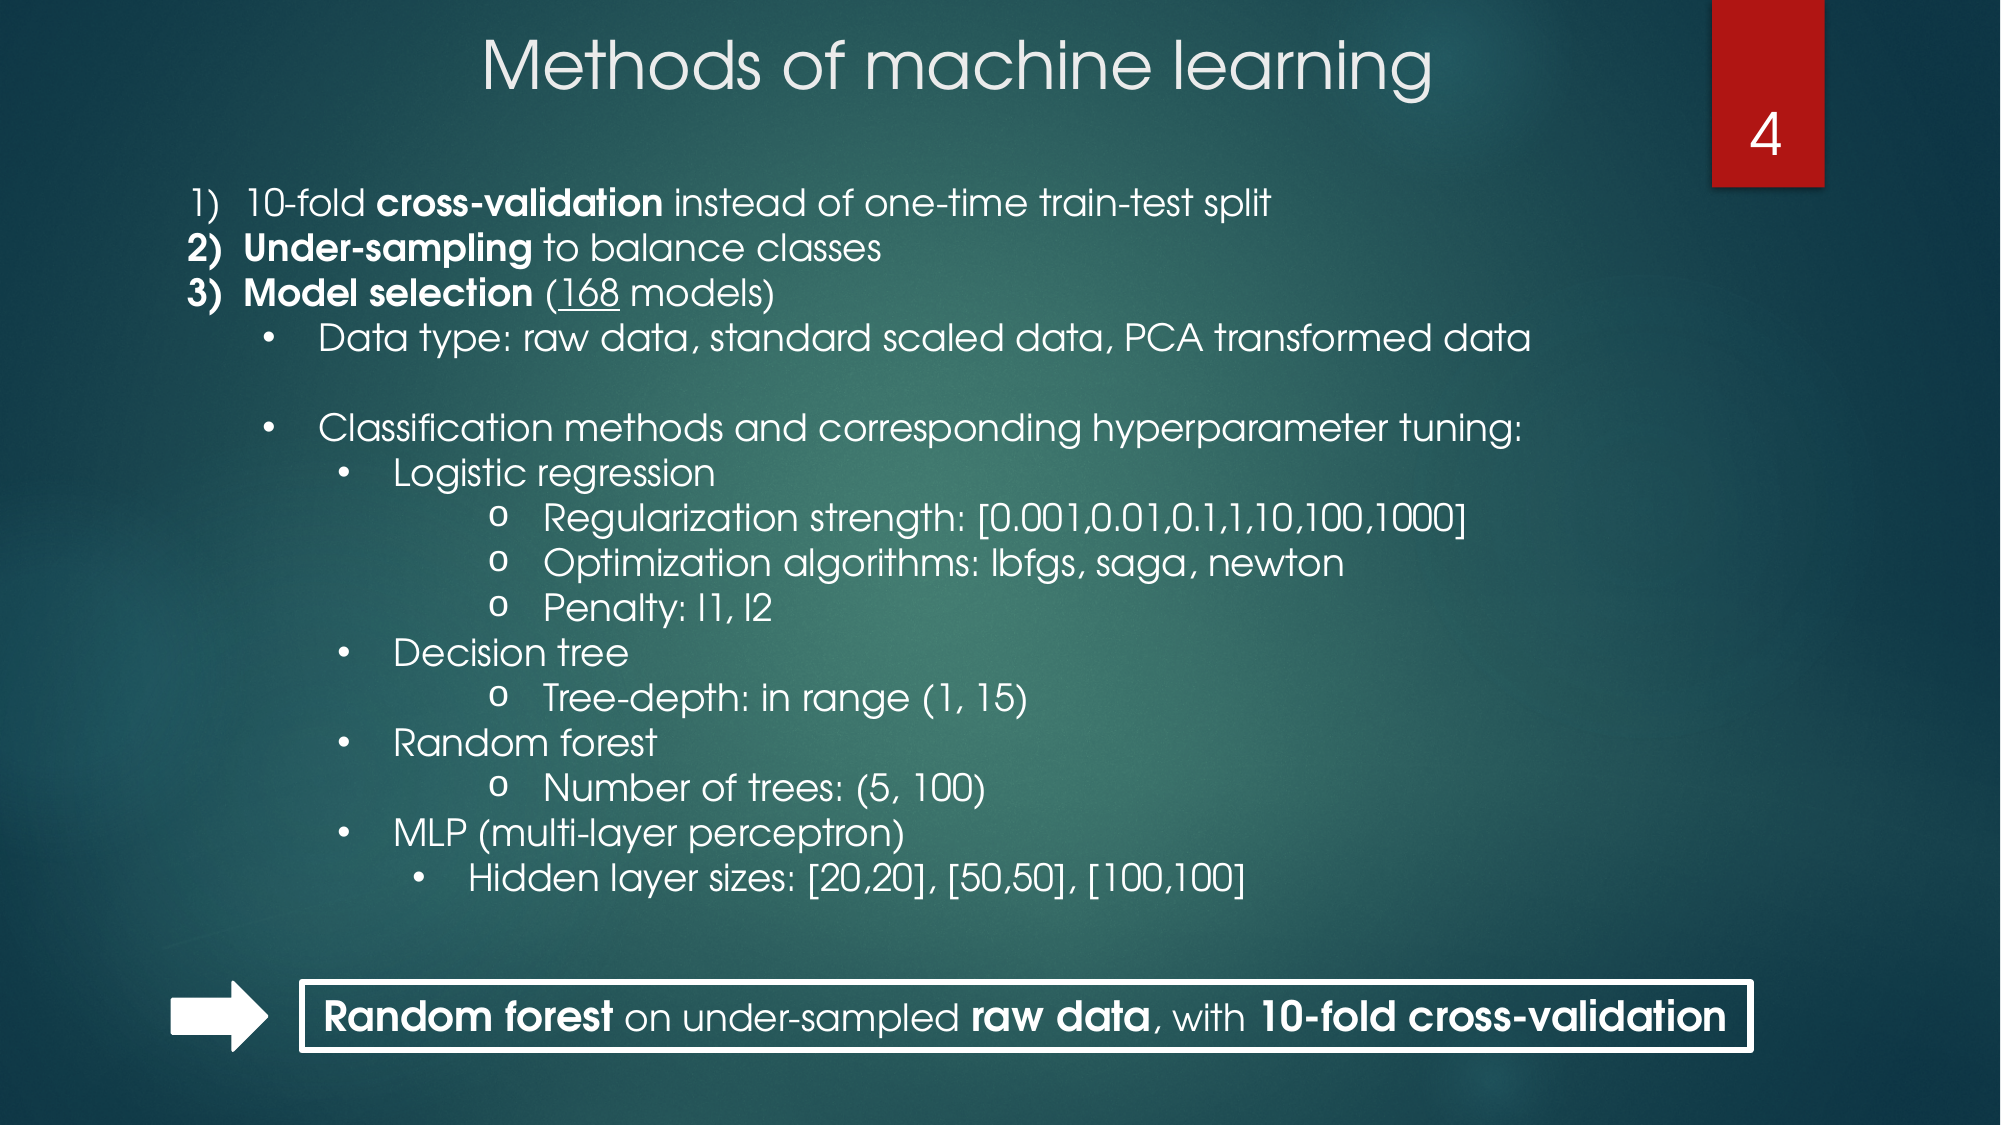

# Methods of machine learning
4
10-fold cross-validation instead of one-time train-test split
Under-sampling to balance classes
Model selection (168 models)
Data type: raw data, standard scaled data, PCA transformed data

Classification methods and corresponding hyperparameter tuning:
Logistic regression
Regularization strength: [0.001,0.01,0.1,1,10,100,1000]
Optimization algorithms: lbfgs, saga, newton
Penalty: l1, l2
Decision tree
Tree-depth: in range (1, 15)
Random forest
Number of trees: (5, 100)
MLP (multi-layer perceptron)
Hidden layer sizes: [20,20], [50,50], [100,100]

             Random forest on under-sampled raw data, with 10-fold cross-validation